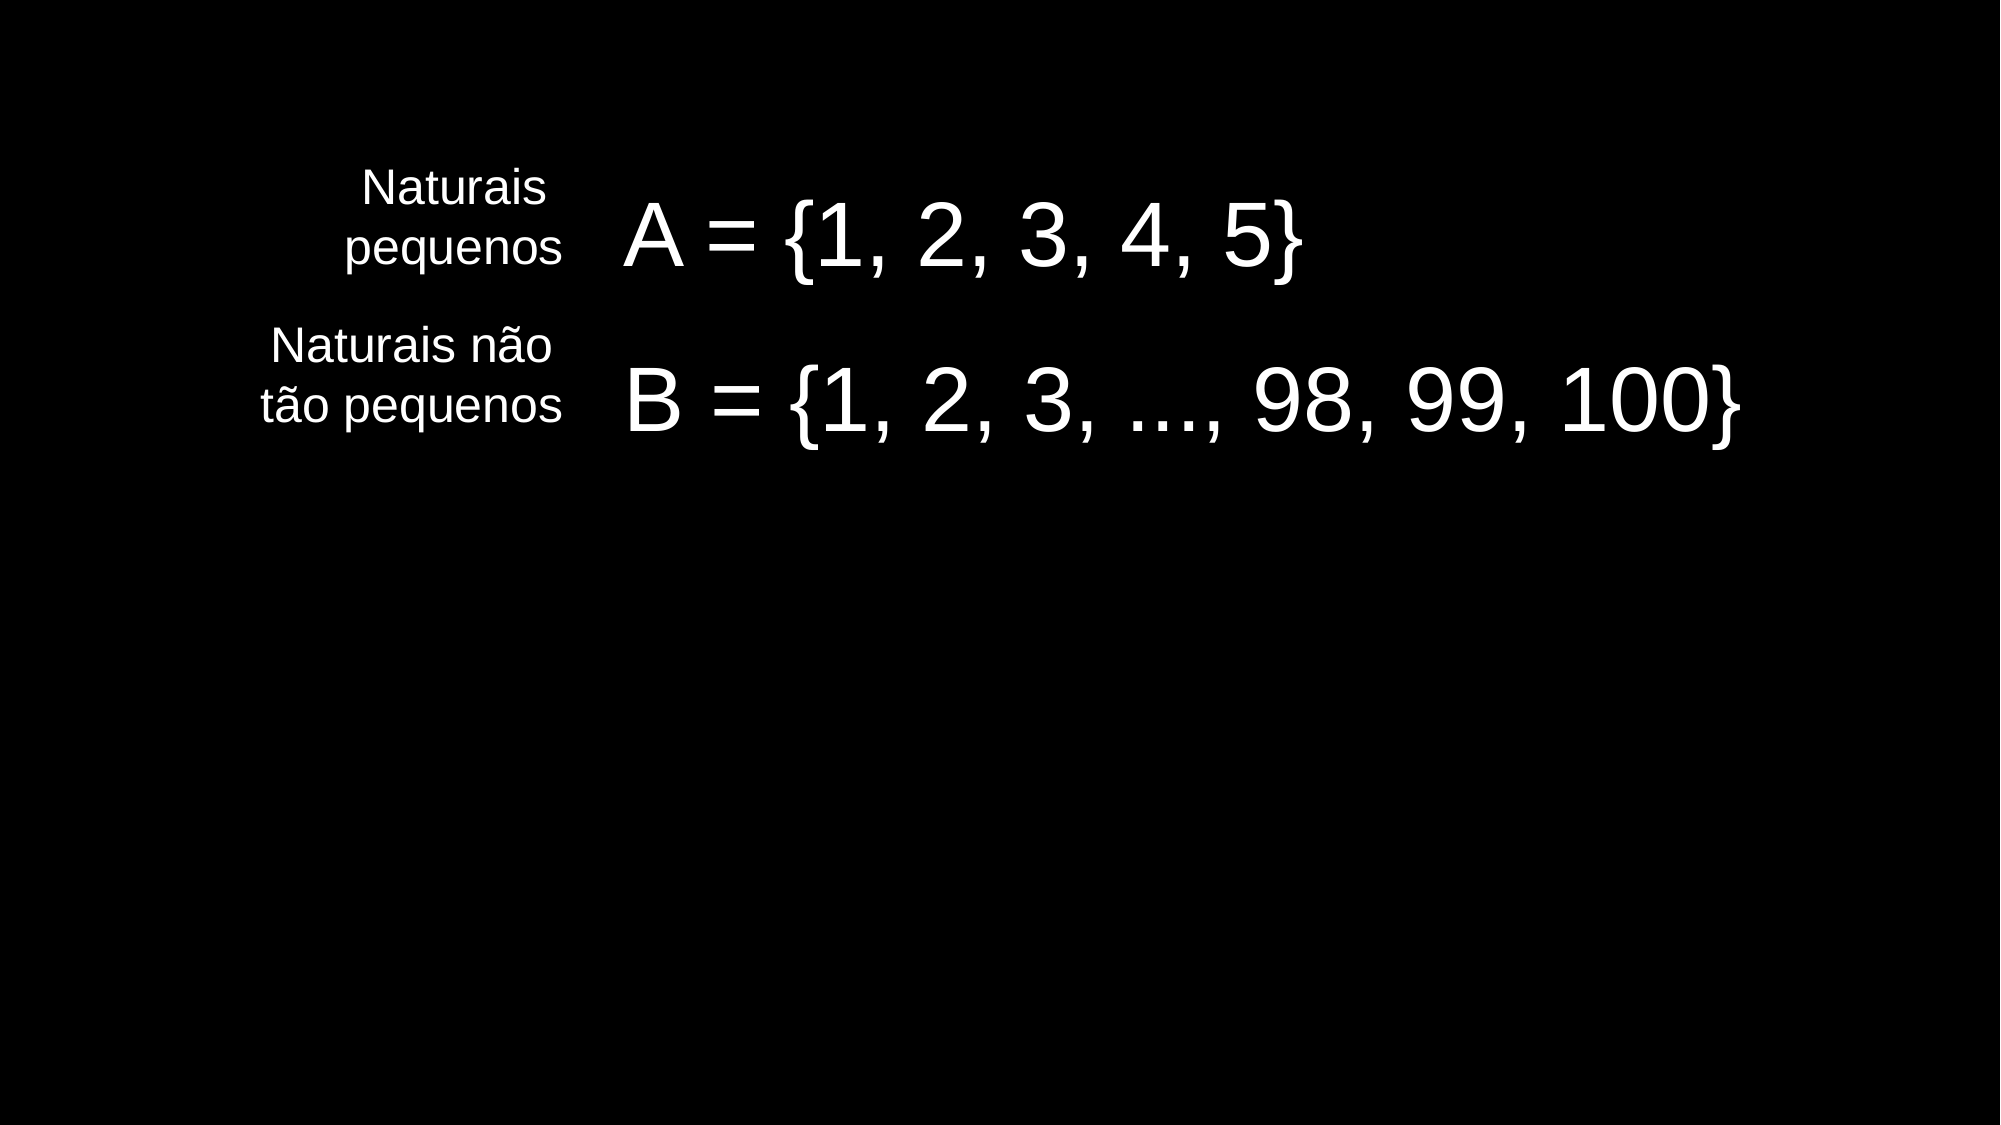

A = {1, 2, 3, 4, 5}
B = {1, 2, 3, ..., 98, 99, 100}
Naturais
pequenos
Naturais não
tão pequenos